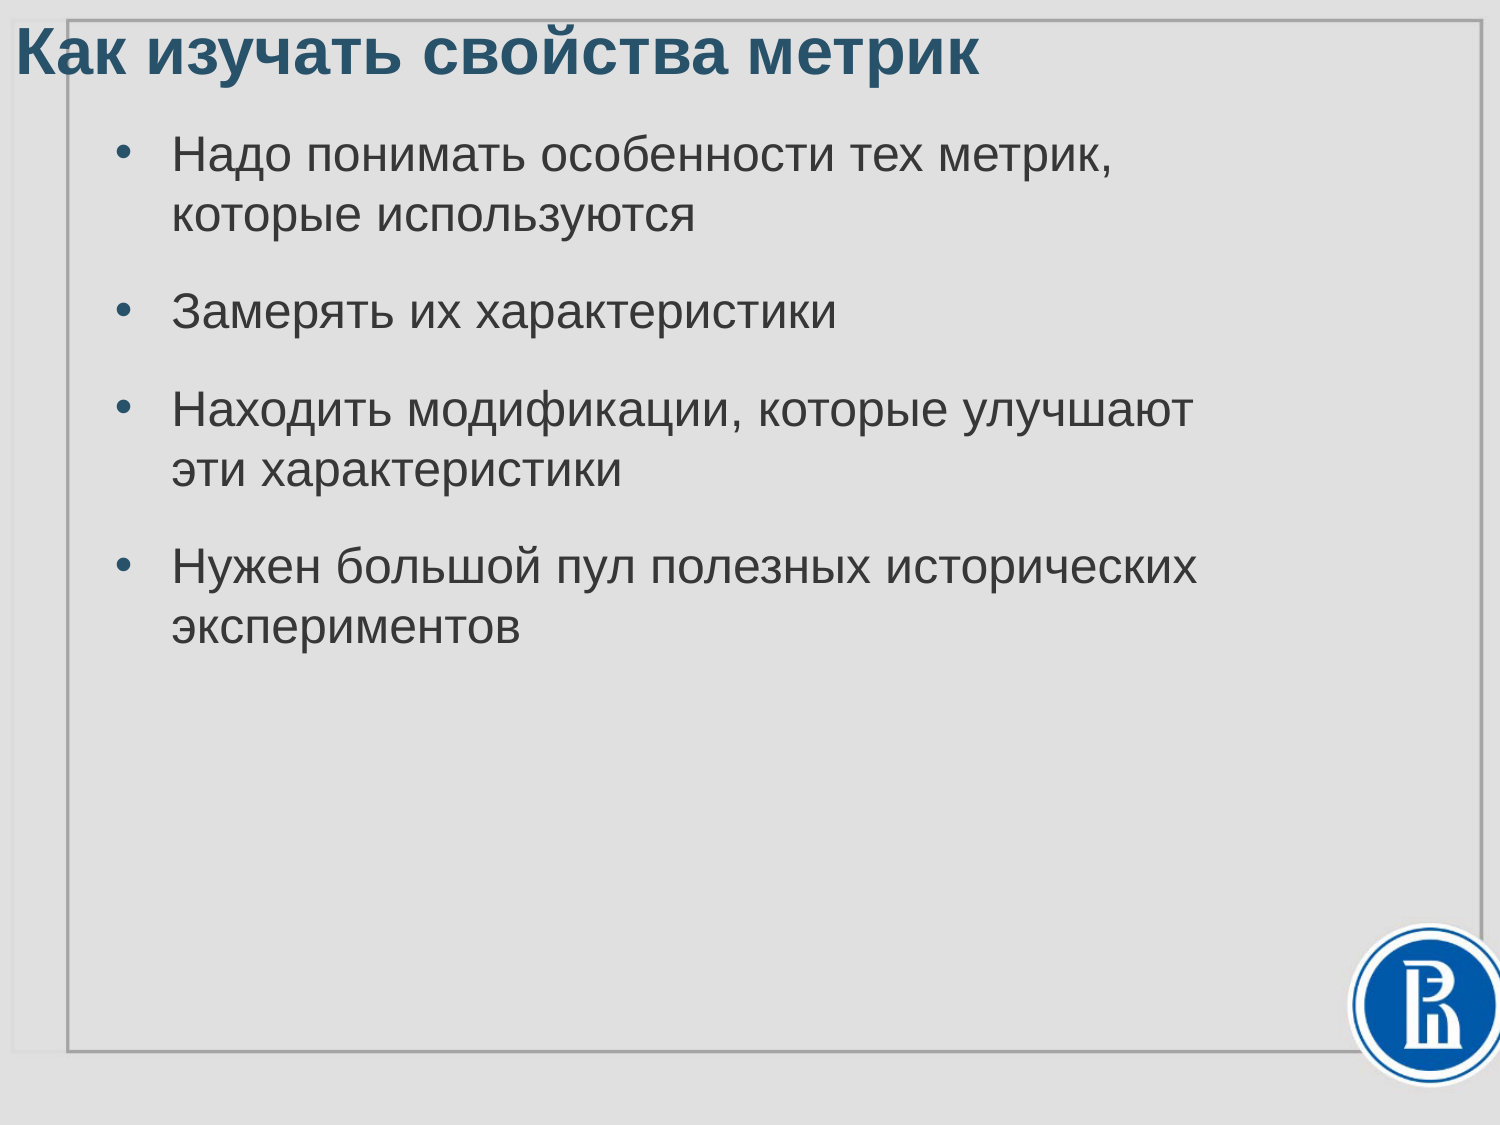

# Как изучать свойства метрик
Надо понимать особенности тех метрик,
которые используются
Замерять их характеристики
Находить модификации, которые улучшают
эти характеристики
Нужен большой пул полезных исторических экспериментов